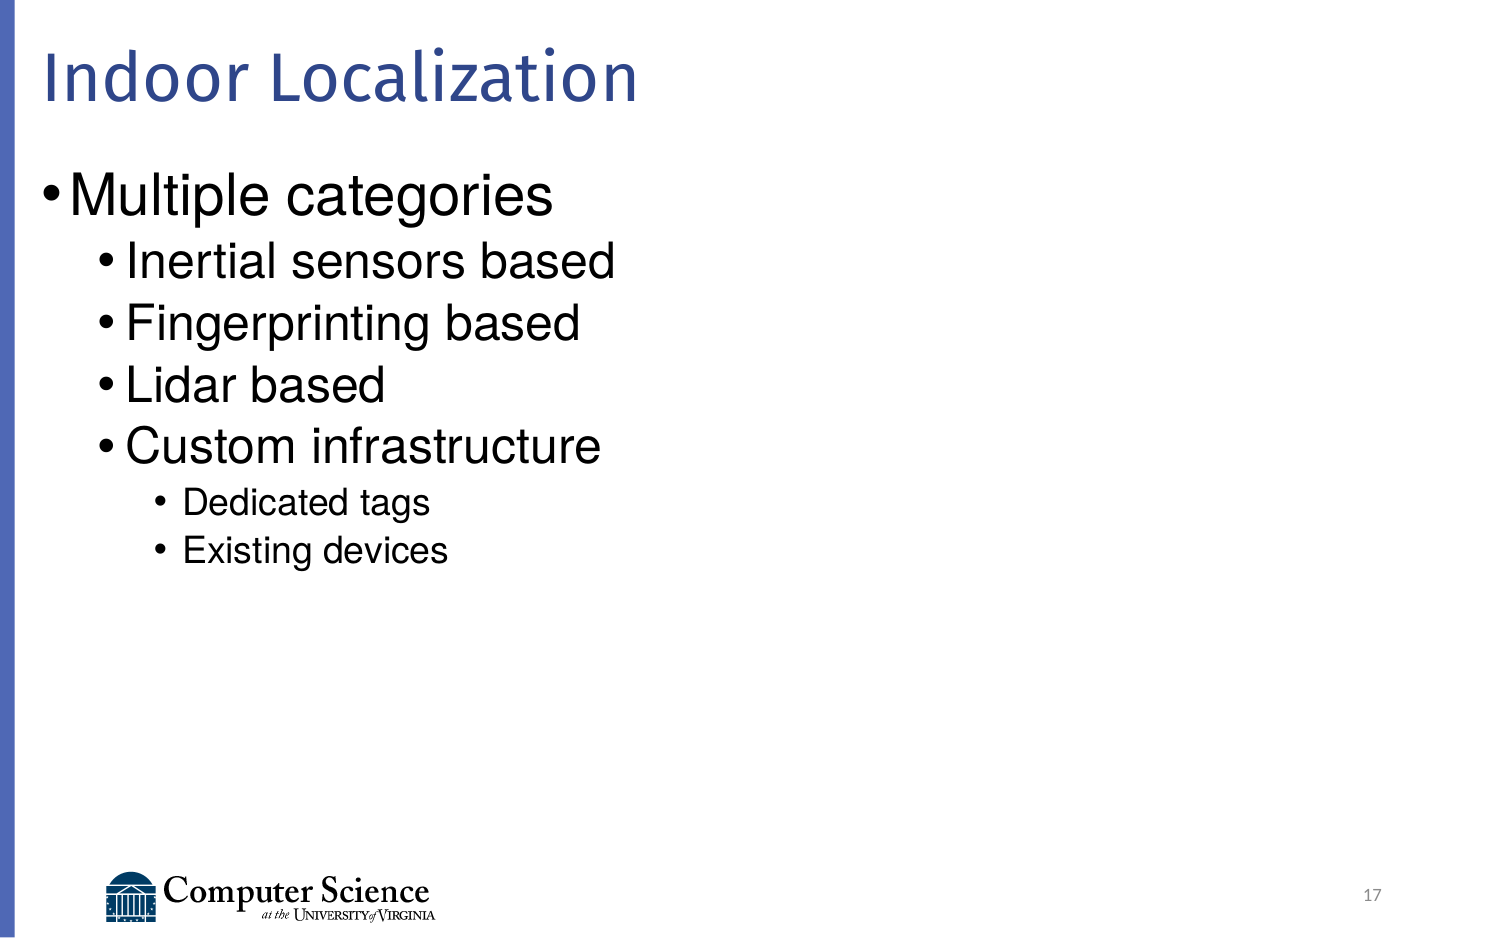

# Indoor Localization
Multiple categories
Inertial sensors based
Fingerprinting based
Lidar based
Custom infrastructure
Dedicated tags
Existing devices

17